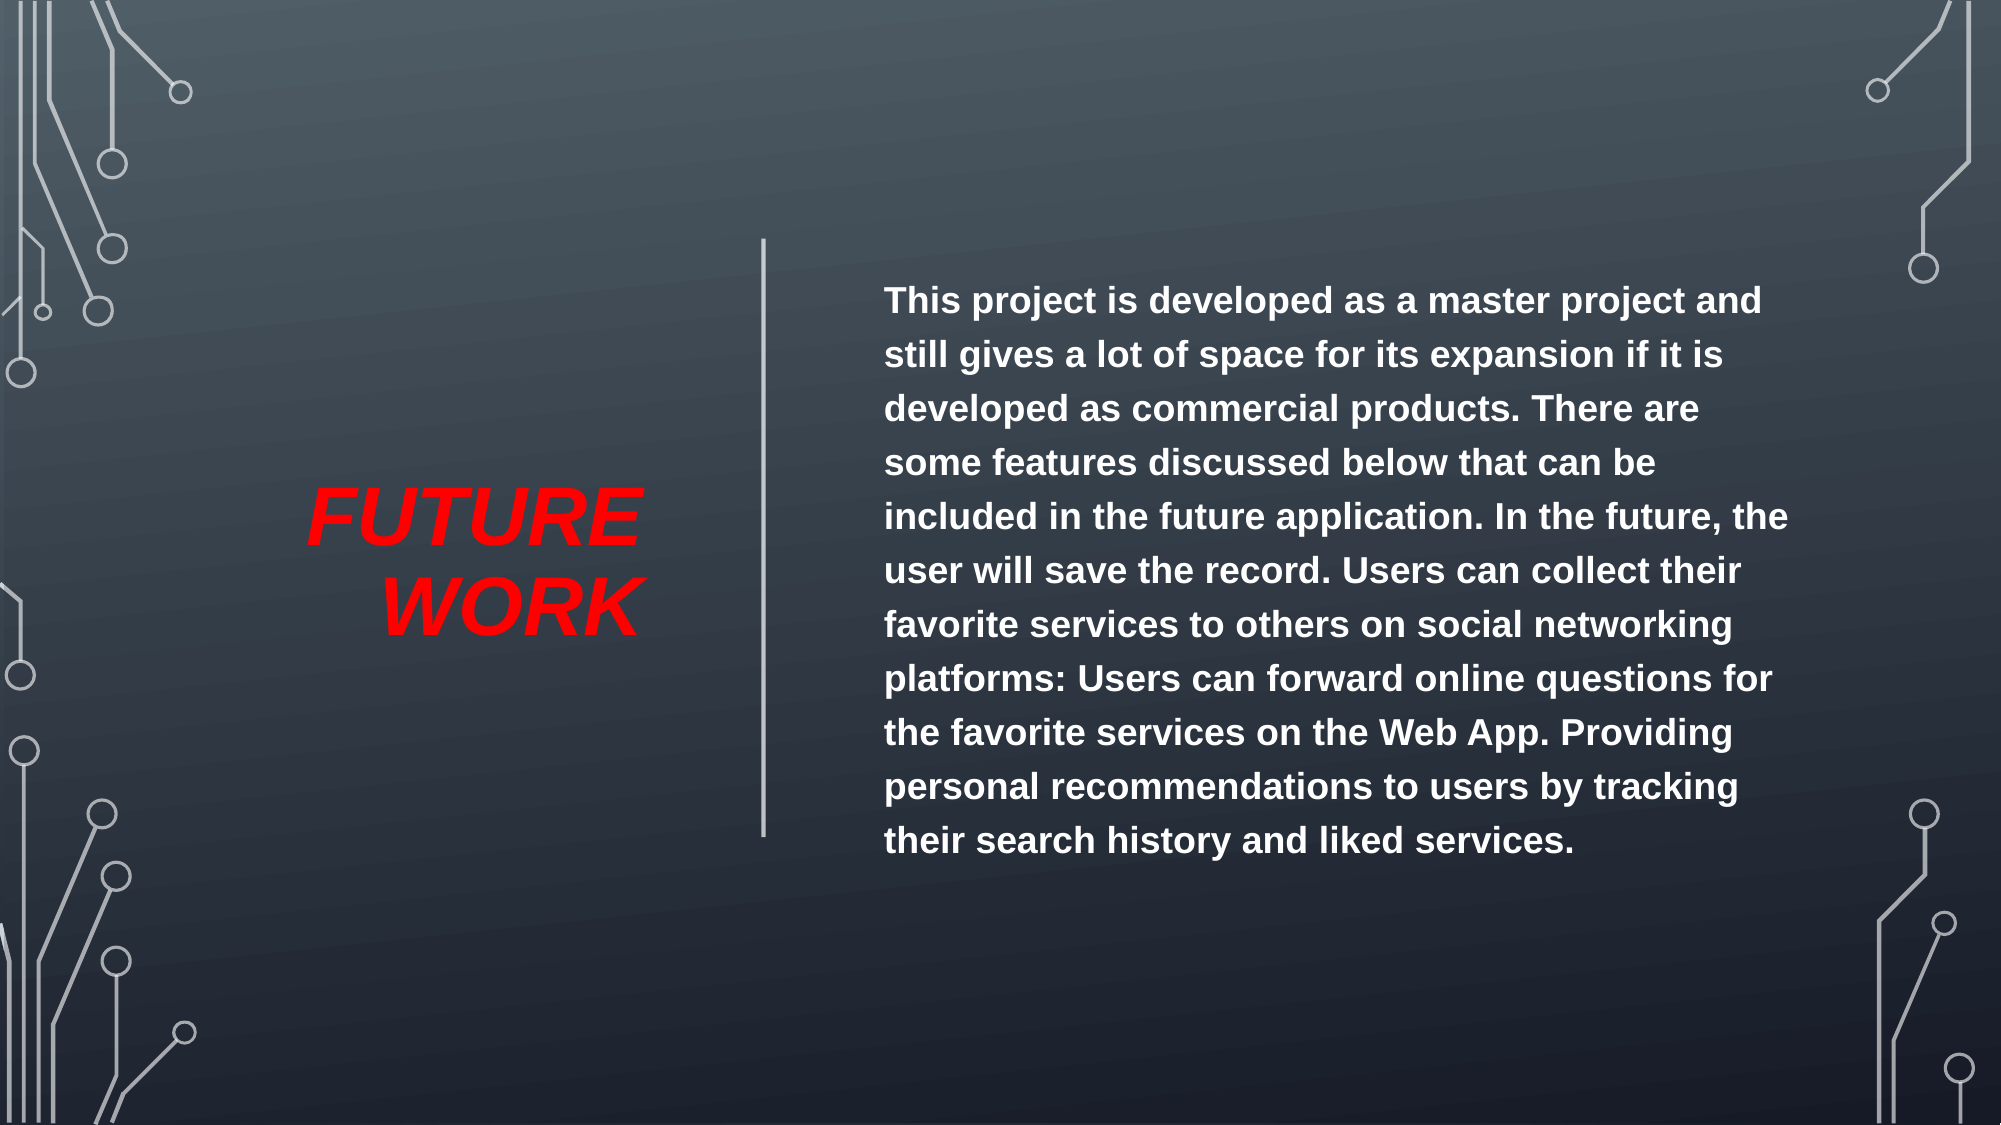

# Future work
This project is developed as a master project and still gives a lot of space for its expansion if it is developed as commercial products. There are some features discussed below that can be included in the future application. In the future, the user will save the record. Users can collect their favorite services to others on social networking platforms: Users can forward online questions for the favorite services on the Web App. Providing personal recommendations to users by tracking their search history and liked services.